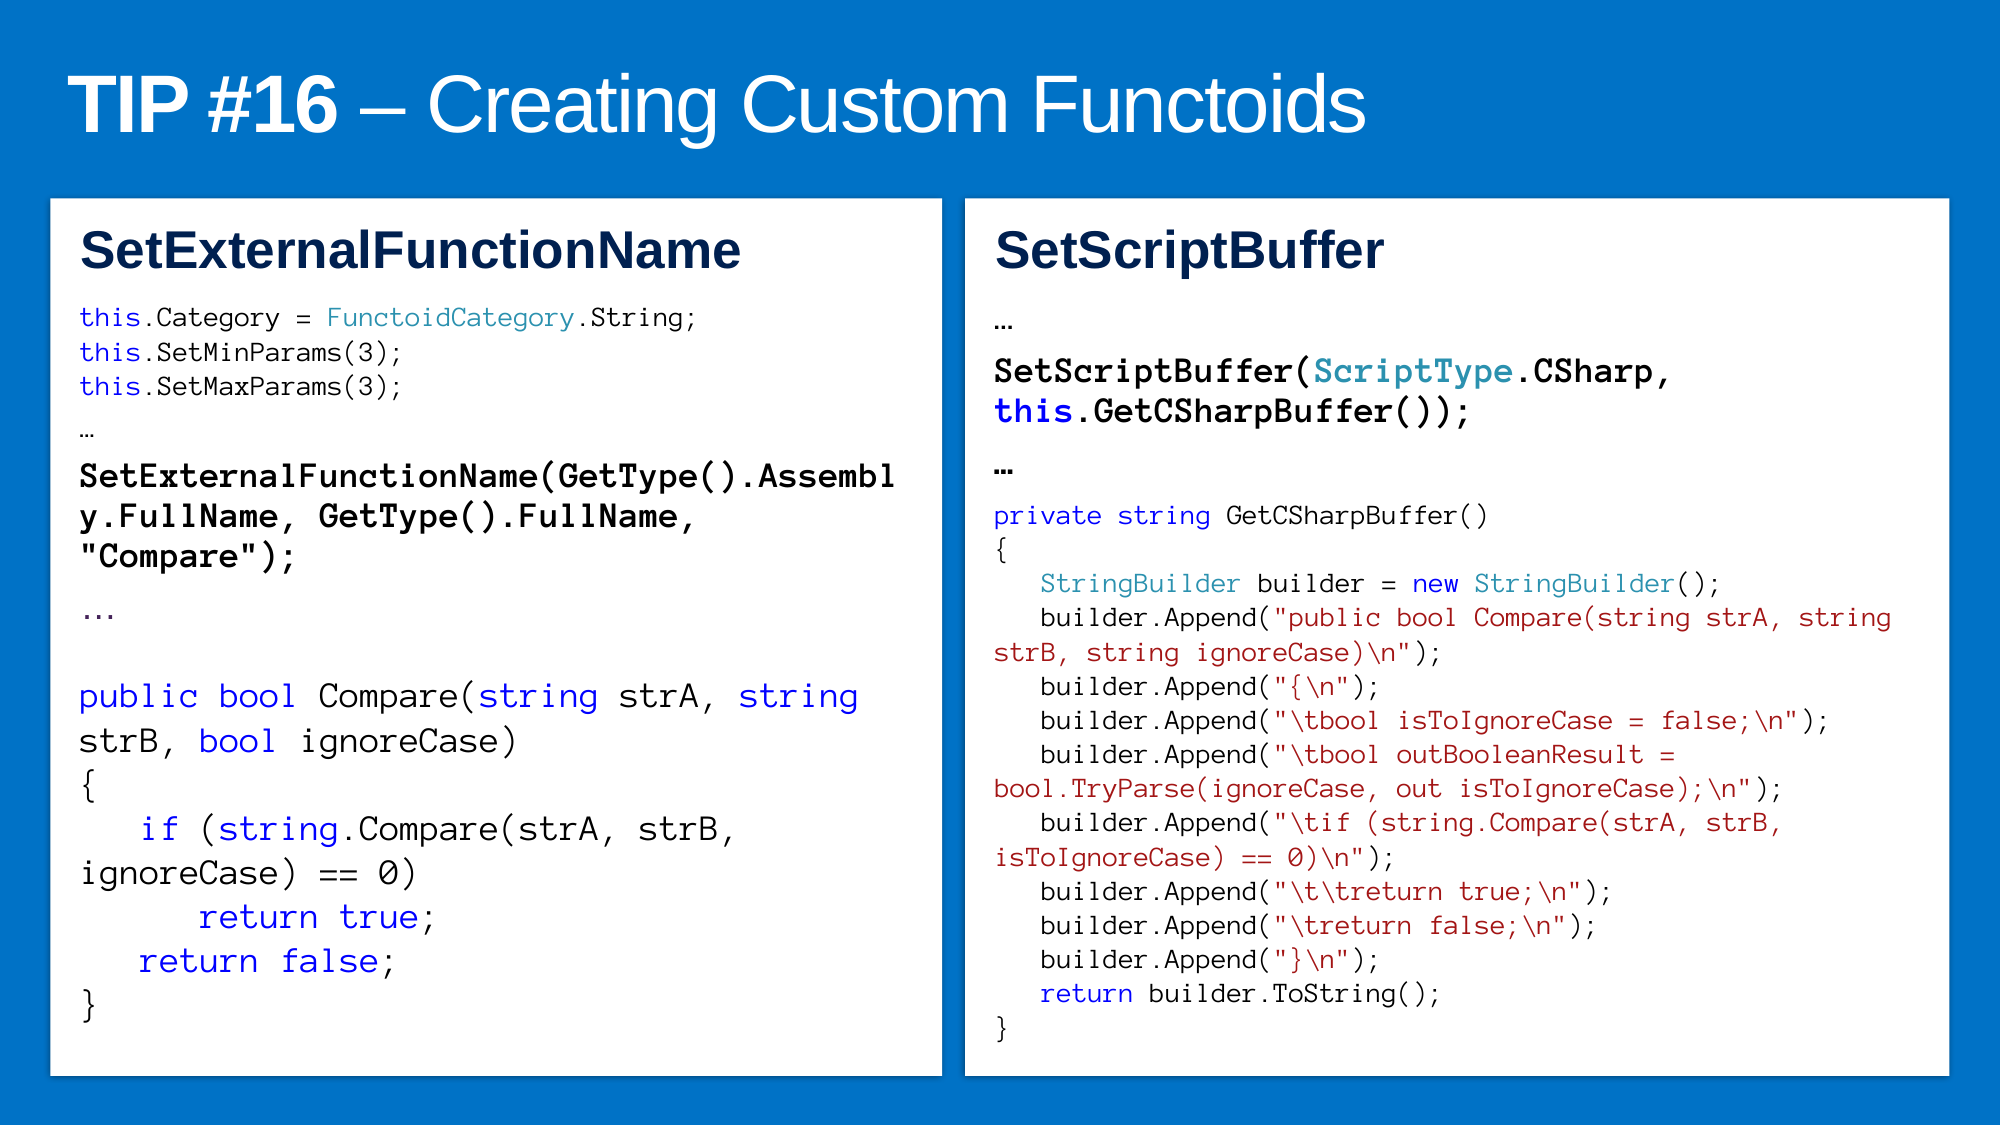

TIP #16 – Creating Custom Functoids
SetExternalFunctionName
this.Category = FunctoidCategory.String;
this.SetMinParams(3);
this.SetMaxParams(3);
…
SetExternalFunctionName(GetType().Assembly.FullName, GetType().FullName, "Compare");
…

public bool Compare(string strA, string strB, bool ignoreCase)
{
   if (string.Compare(strA, strB, ignoreCase) == 0)
      return true;
   return false;
}
SetScriptBuffer
…
SetScriptBuffer(ScriptType.CSharp, this.GetCSharpBuffer());
…
private string GetCSharpBuffer()
{
   StringBuilder builder = new StringBuilder();
   builder.Append("public bool Compare(string strA, string strB, string ignoreCase)\n");
   builder.Append("{\n");
   builder.Append("\tbool isToIgnoreCase = false;\n");
   builder.Append("\tbool outBooleanResult = bool.TryParse(ignoreCase, out isToIgnoreCase);\n");
   builder.Append("\tif (string.Compare(strA, strB, isToIgnoreCase) == 0)\n");
   builder.Append("\t\treturn true;\n");
   builder.Append("\treturn false;\n");
   builder.Append("}\n");
   return builder.ToString();
}